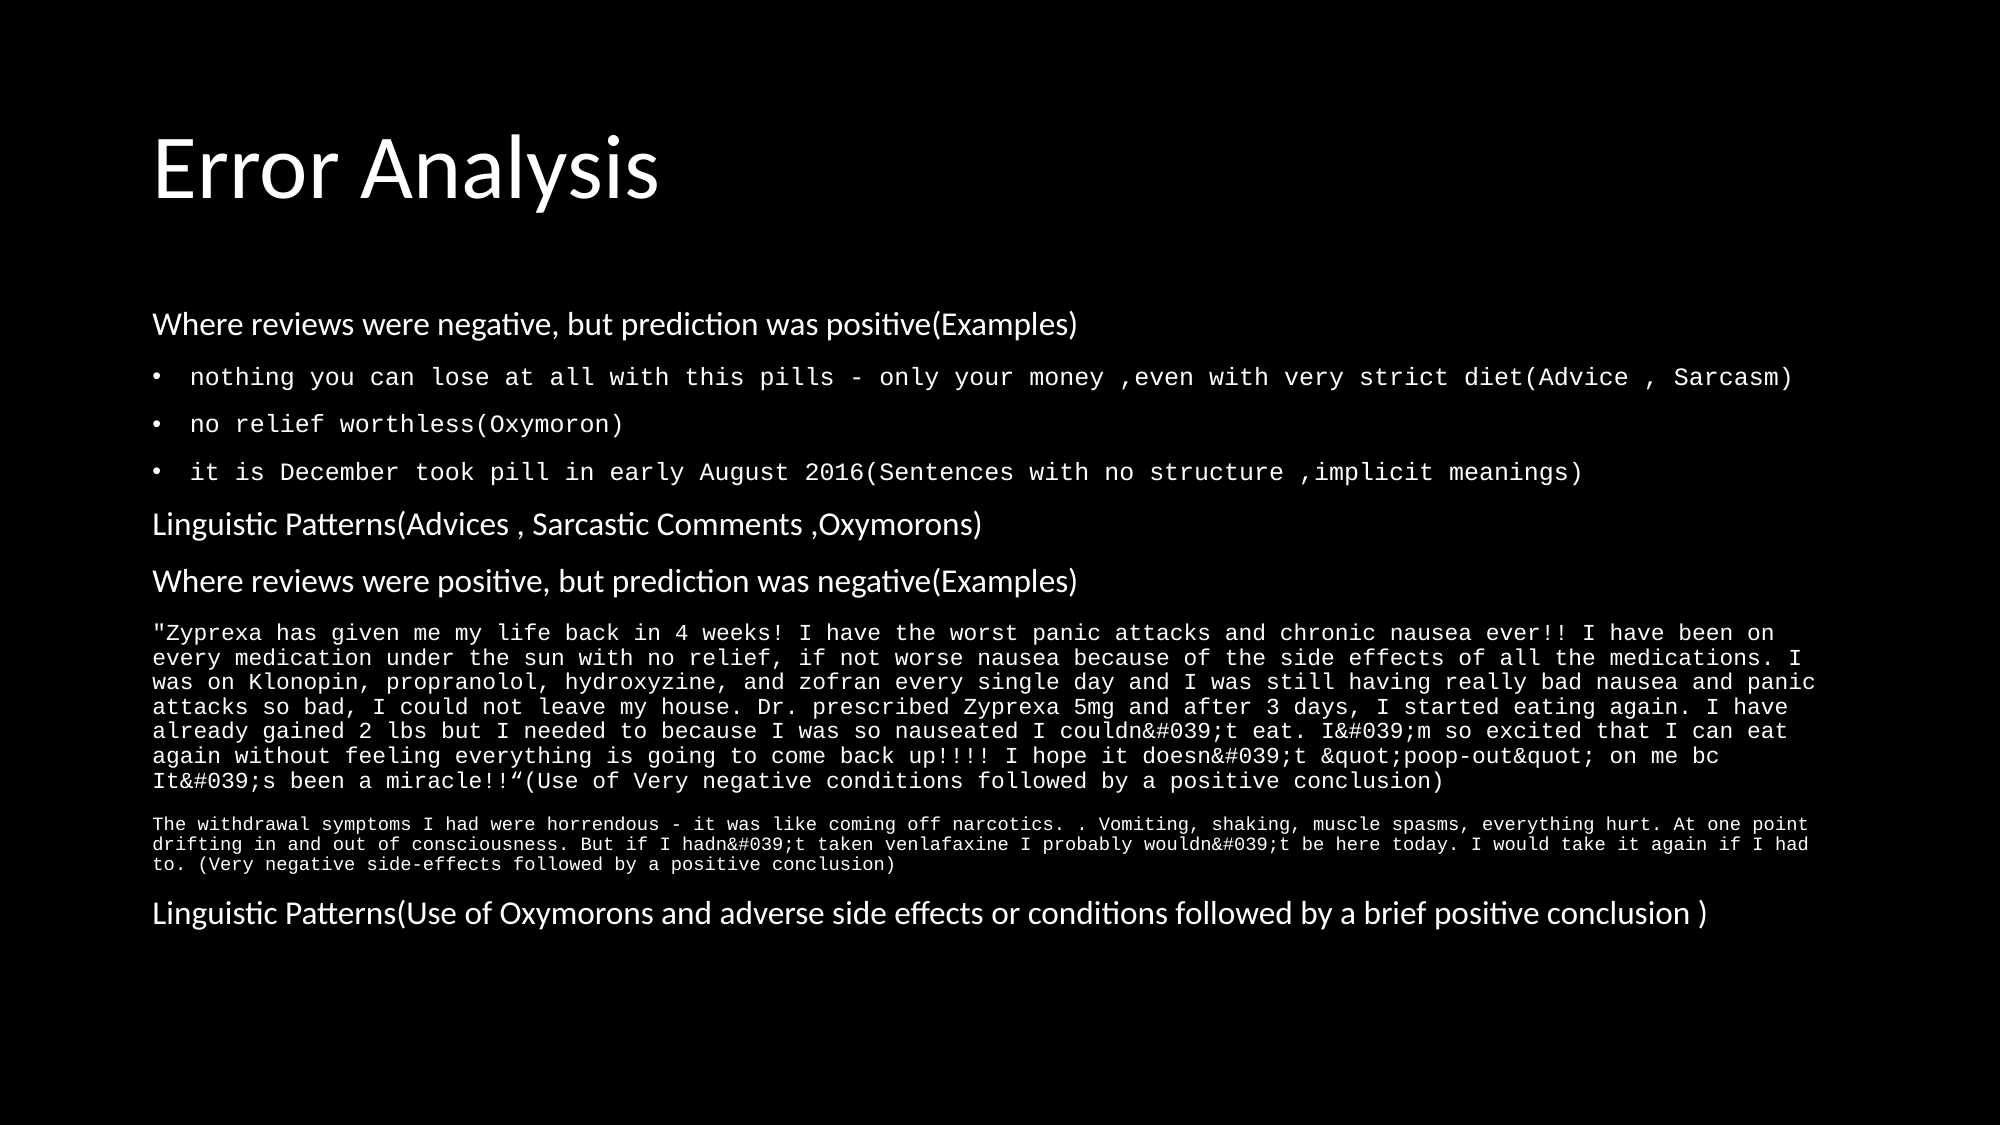

# Error Analysis
Where reviews were negative, but prediction was positive(Examples)
nothing you can lose at all with this pills - only your money ,even with very strict diet(Advice , Sarcasm)
no relief worthless(Oxymoron)
it is December took pill in early August 2016(Sentences with no structure ,implicit meanings)
Linguistic Patterns(Advices , Sarcastic Comments ,Oxymorons)
Where reviews were positive, but prediction was negative(Examples)
"Zyprexa has given me my life back in 4 weeks! I have the worst panic attacks and chronic nausea ever!! I have been on every medication under the sun with no relief, if not worse nausea because of the side effects of all the medications. I was on Klonopin, propranolol, hydroxyzine, and zofran every single day and I was still having really bad nausea and panic attacks so bad, I could not leave my house. Dr. prescribed Zyprexa 5mg and after 3 days, I started eating again. I have already gained 2 lbs but I needed to because I was so nauseated I couldn&#039;t eat. I&#039;m so excited that I can eat again without feeling everything is going to come back up!!!! I hope it doesn&#039;t &quot;poop-out&quot; on me bc It&#039;s been a miracle!!“(Use of Very negative conditions followed by a positive conclusion)
The withdrawal symptoms I had were horrendous - it was like coming off narcotics. . Vomiting, shaking, muscle spasms, everything hurt. At one point drifting in and out of consciousness. But if I hadn&#039;t taken venlafaxine I probably wouldn&#039;t be here today. I would take it again if I had to. (Very negative side-effects followed by a positive conclusion)
Linguistic Patterns(Use of Oxymorons and adverse side effects or conditions followed by a brief positive conclusion )